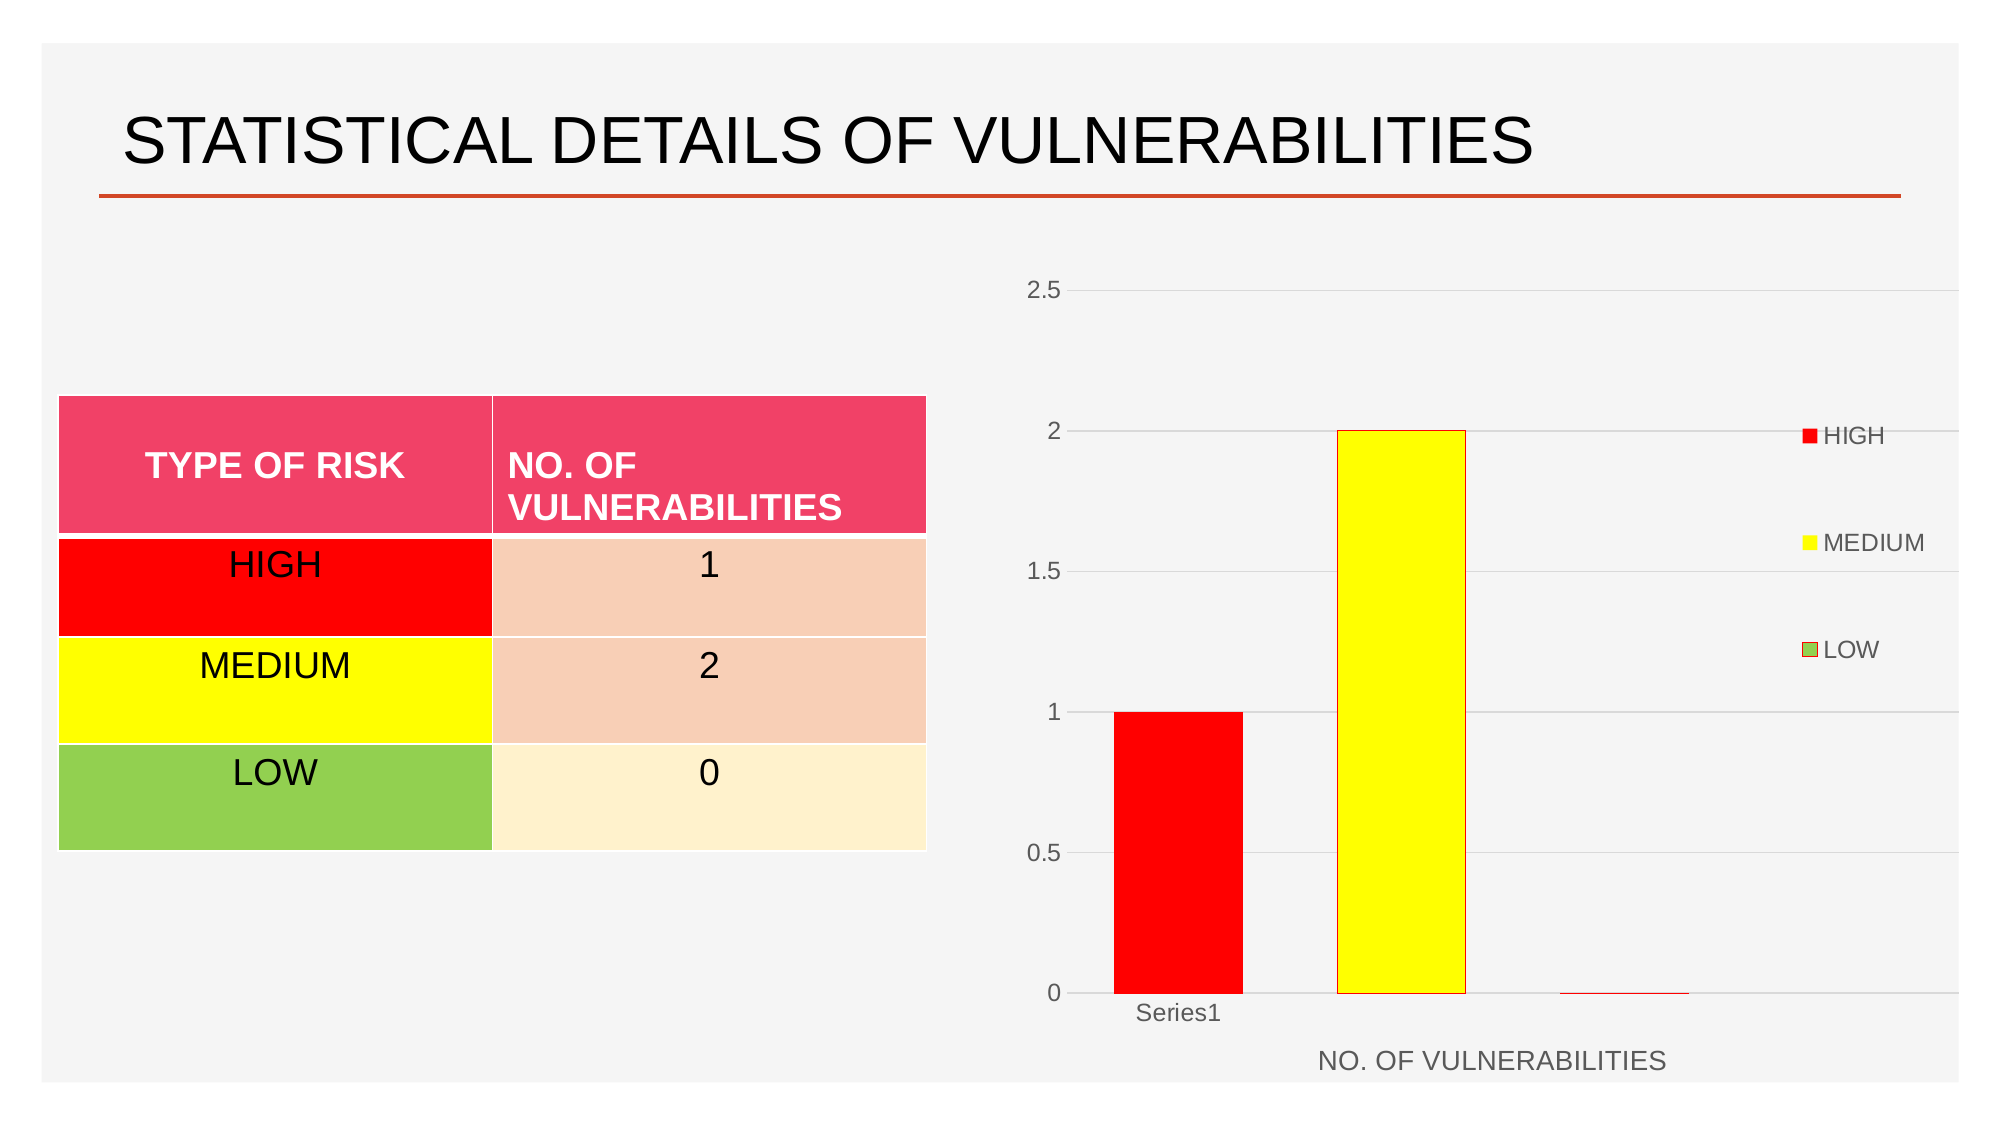

STATISTICAL DETAILS OF VULNERABILITIES

### Chart

| Category |  |  |  |
|---|---|---|---|
|  | 1.0 | None | None |
|  | 2.0 | None | None |
|  | 0.0 | None | None |
|  | None | None | None |
| TYPE OF RISK | NO. OF VULNERABILITIES |
| --- | --- |
| HIGH | 1 |
| MEDIUM | 2 |
| LOW | 0 |